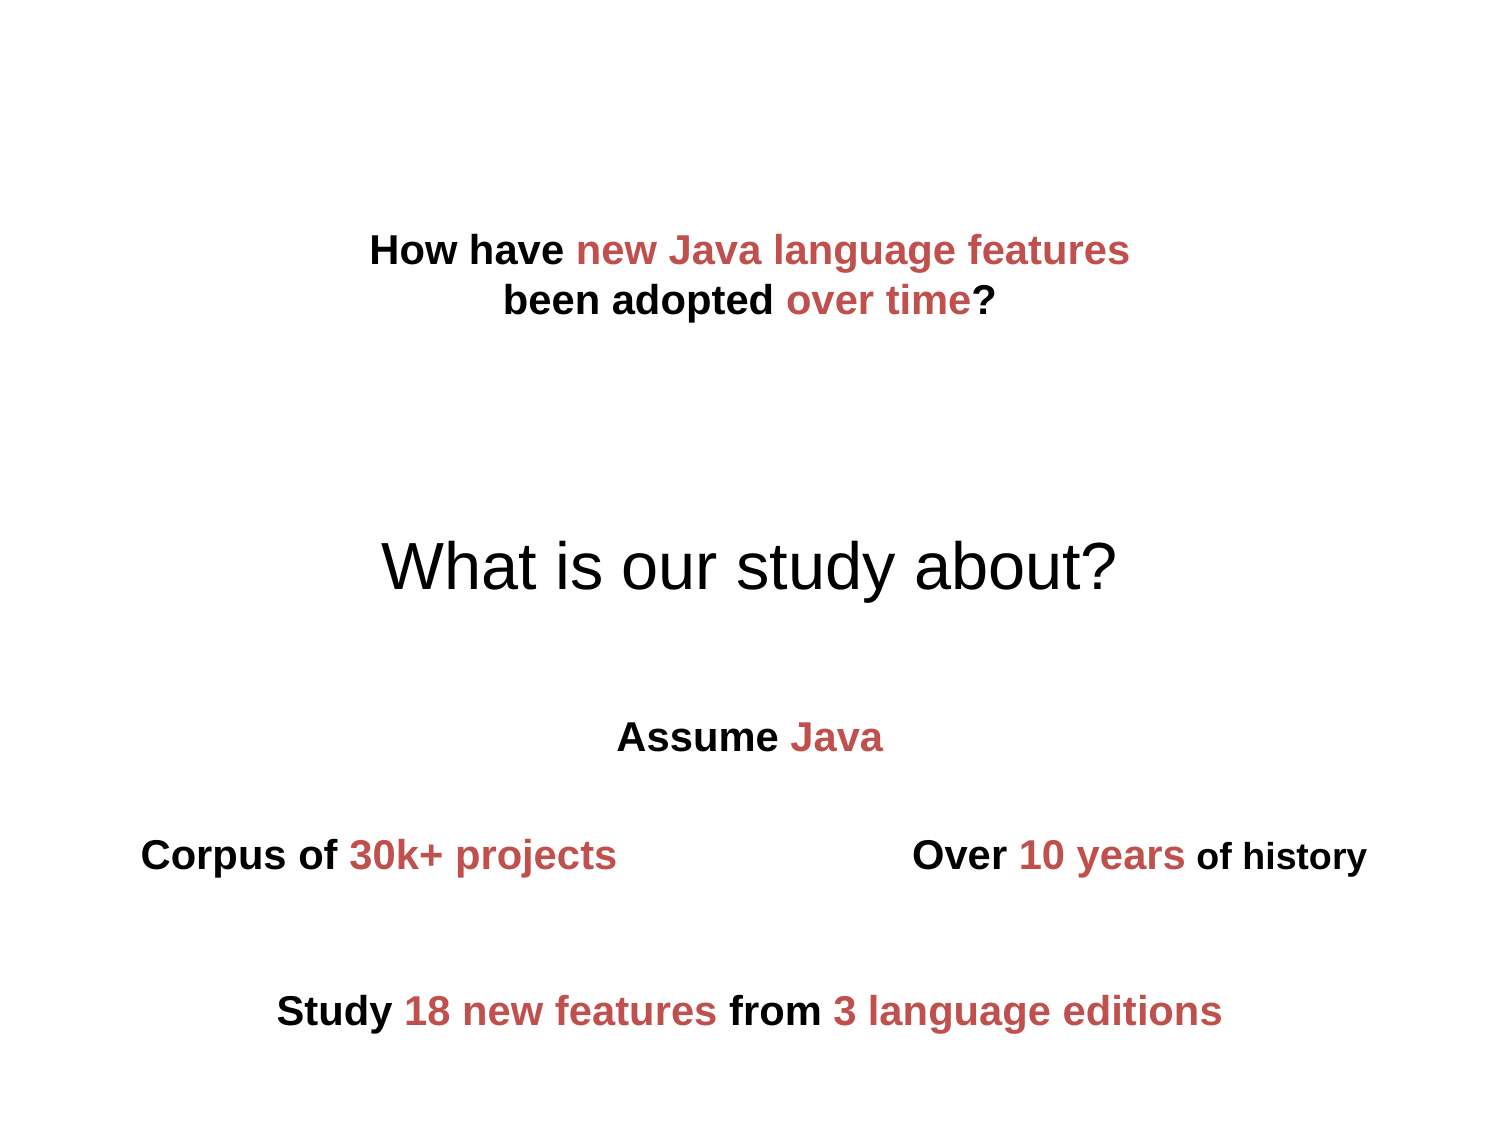

How have new Java language features
been adopted over time?
What is our study about?
Assume Java
Corpus of 30k+ projects
Over 10 years of history
Study 18 new features from 3 language editions